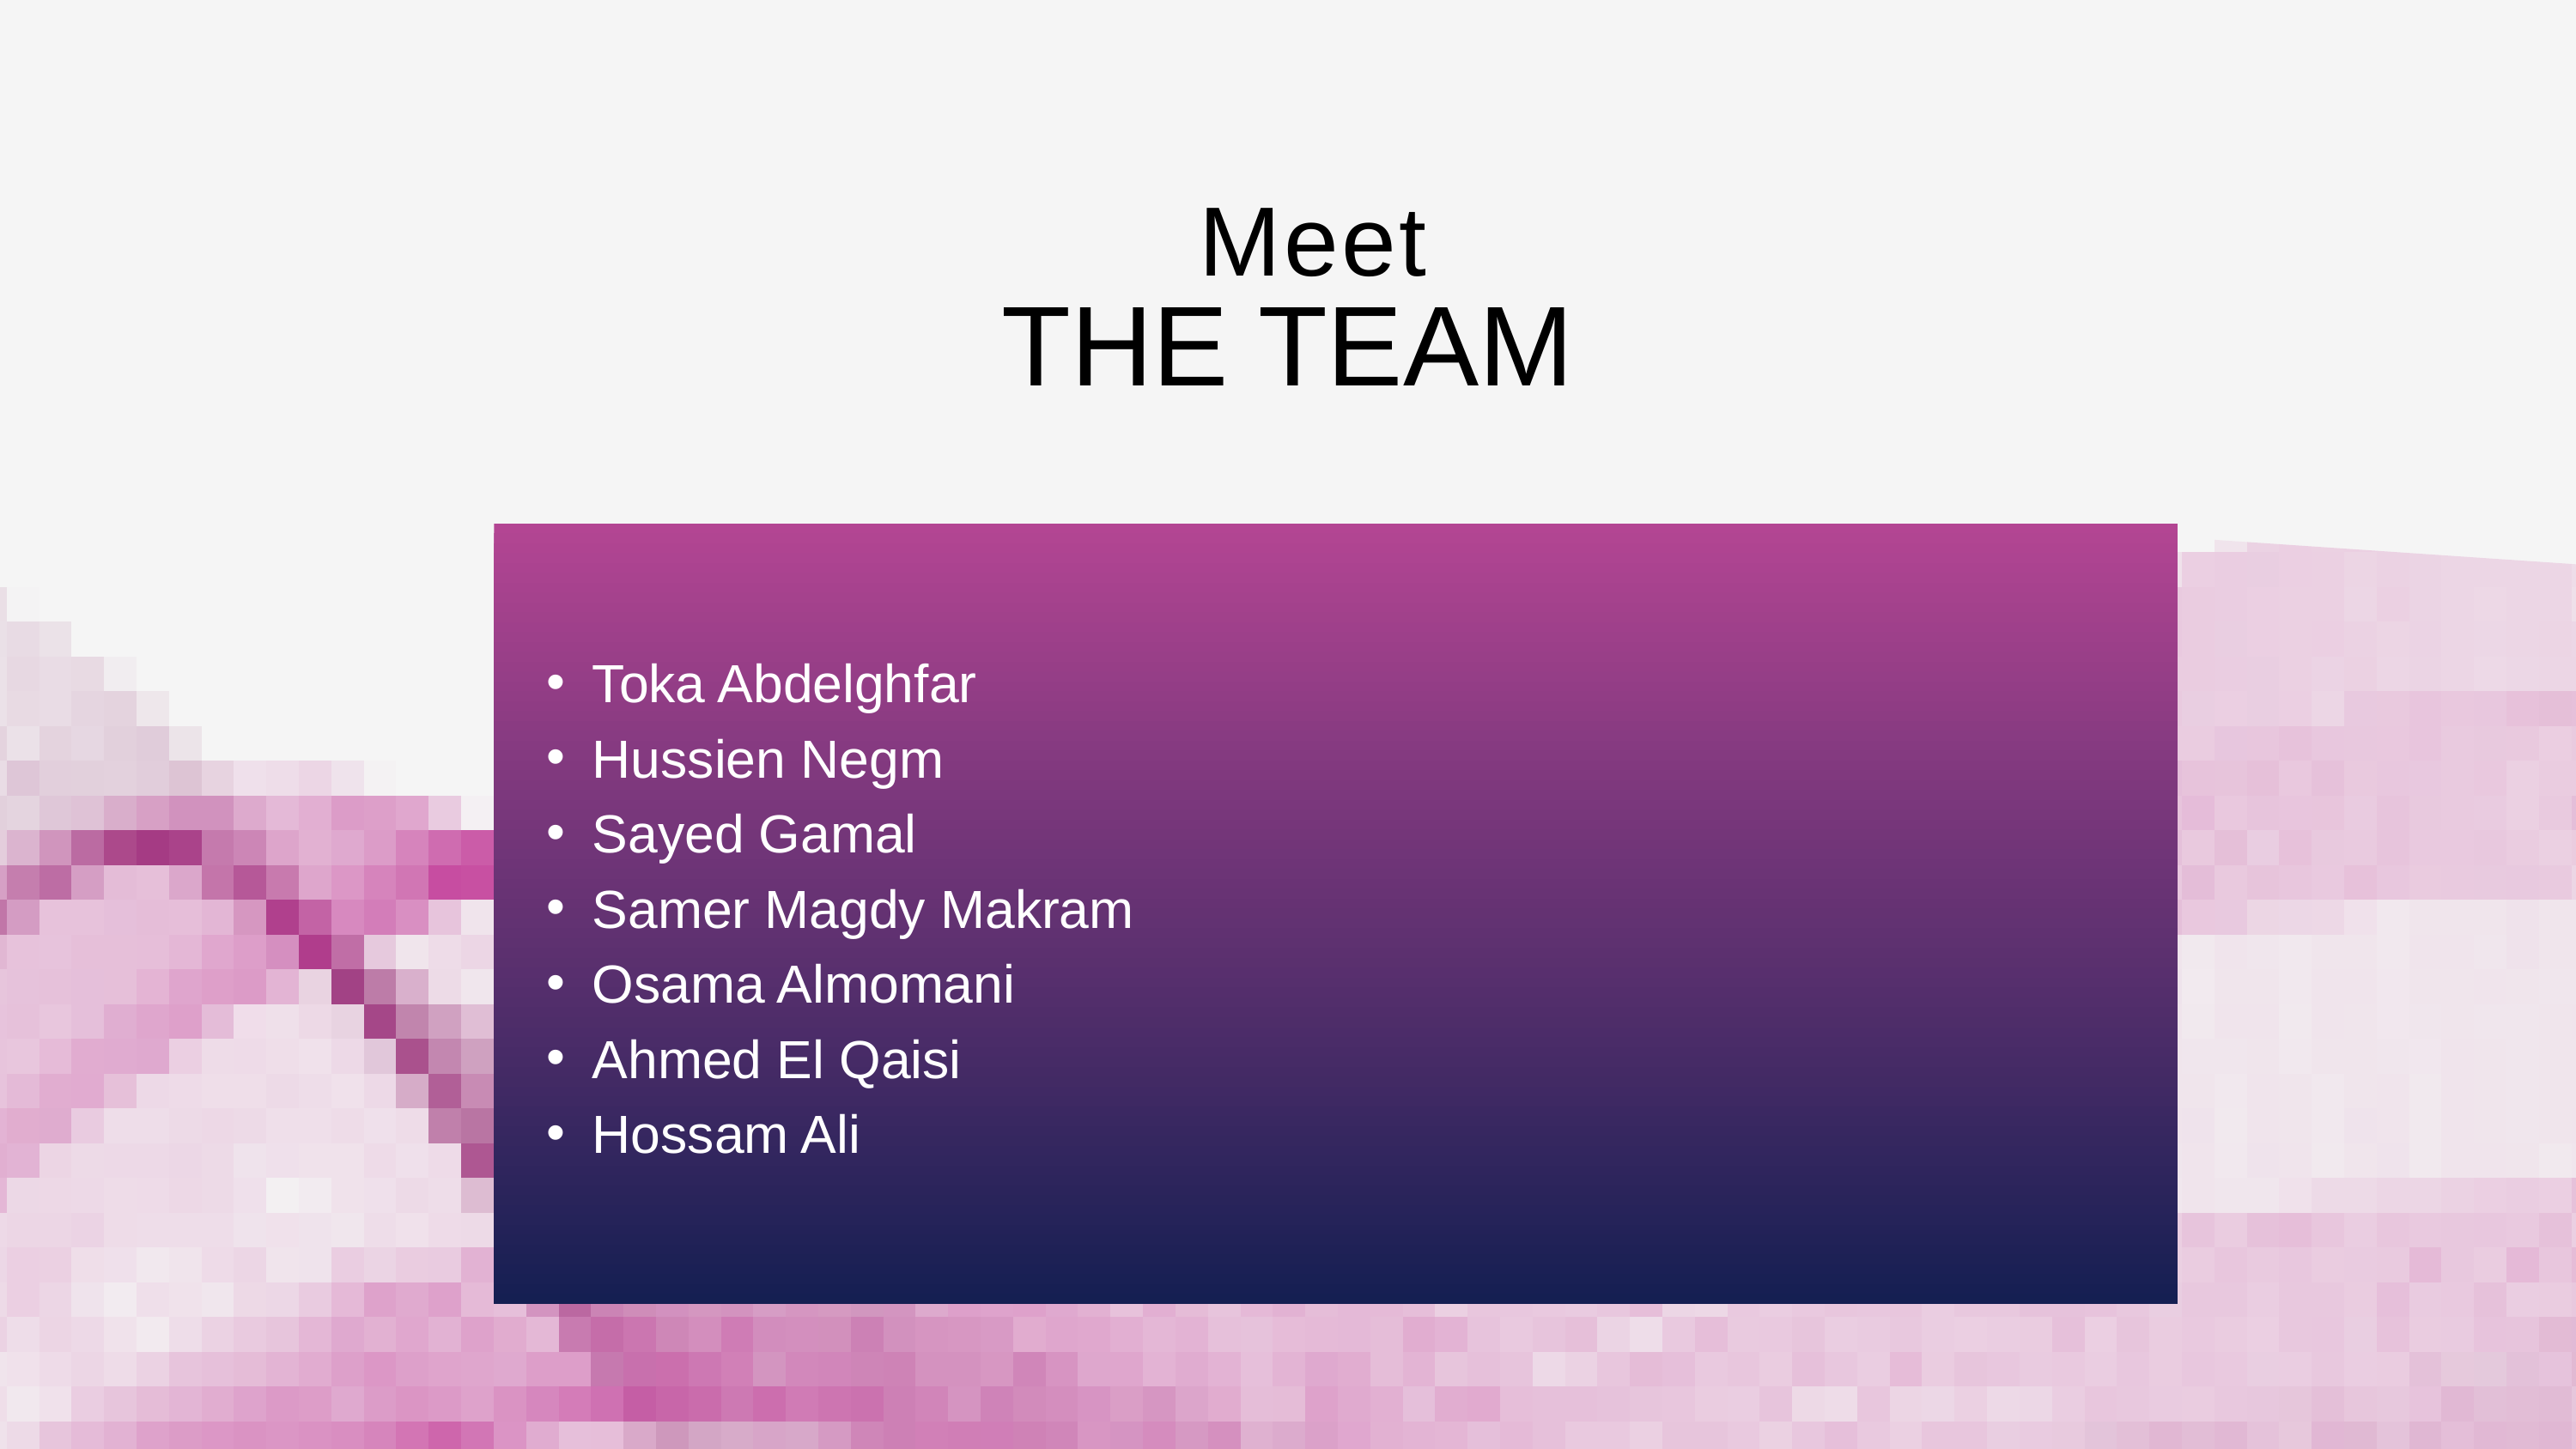

Meet
THE TEAM

Toka Abdelghfar
Hussien Negm
Sayed Gamal
Samer Magdy Makram
Osama Almomani
Ahmed El Qaisi
Hossam Ali